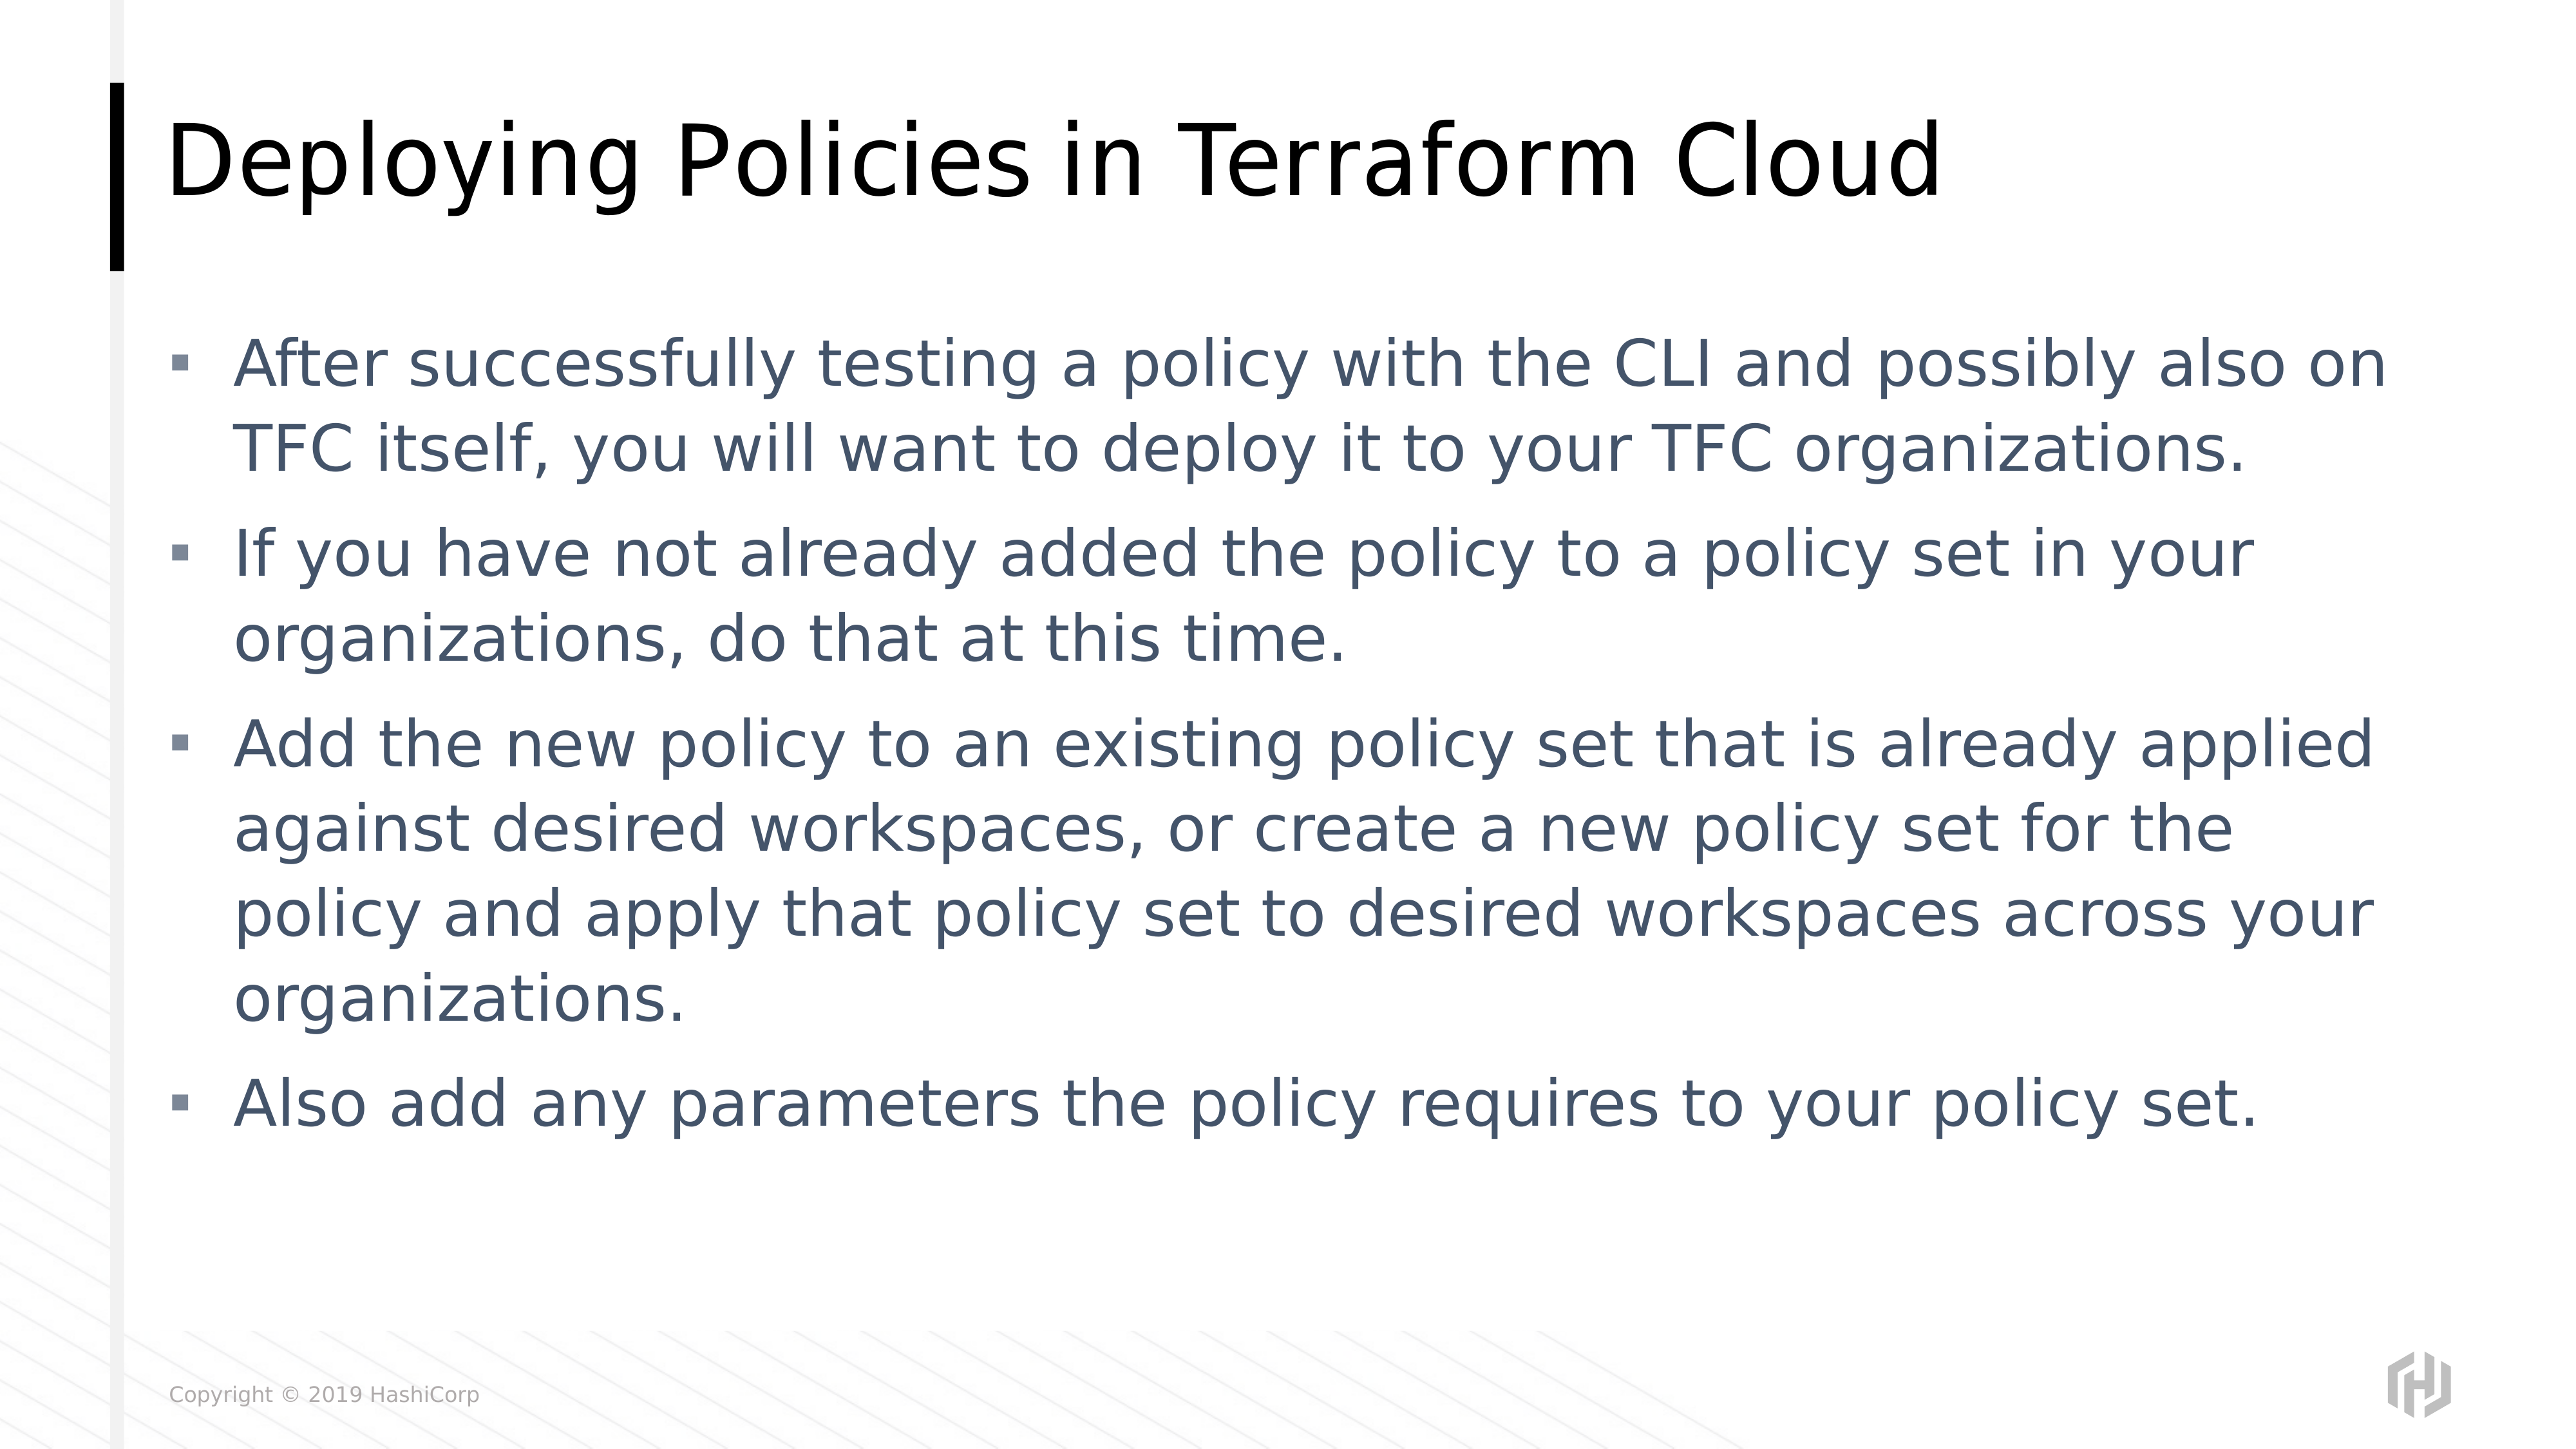

# Deploying Policies in Terraform Cloud
After successfully testing a policy with the CLI and possibly also on TFC itself, you will want to deploy it to your TFC organizations.
If you have not already added the policy to a policy set in your organizations, do that at this time.
Add the new policy to an existing policy set that is already applied against desired workspaces, or create a new policy set for the policy and apply that policy set to desired workspaces across your organizations.
Also add any parameters the policy requires to your policy set.